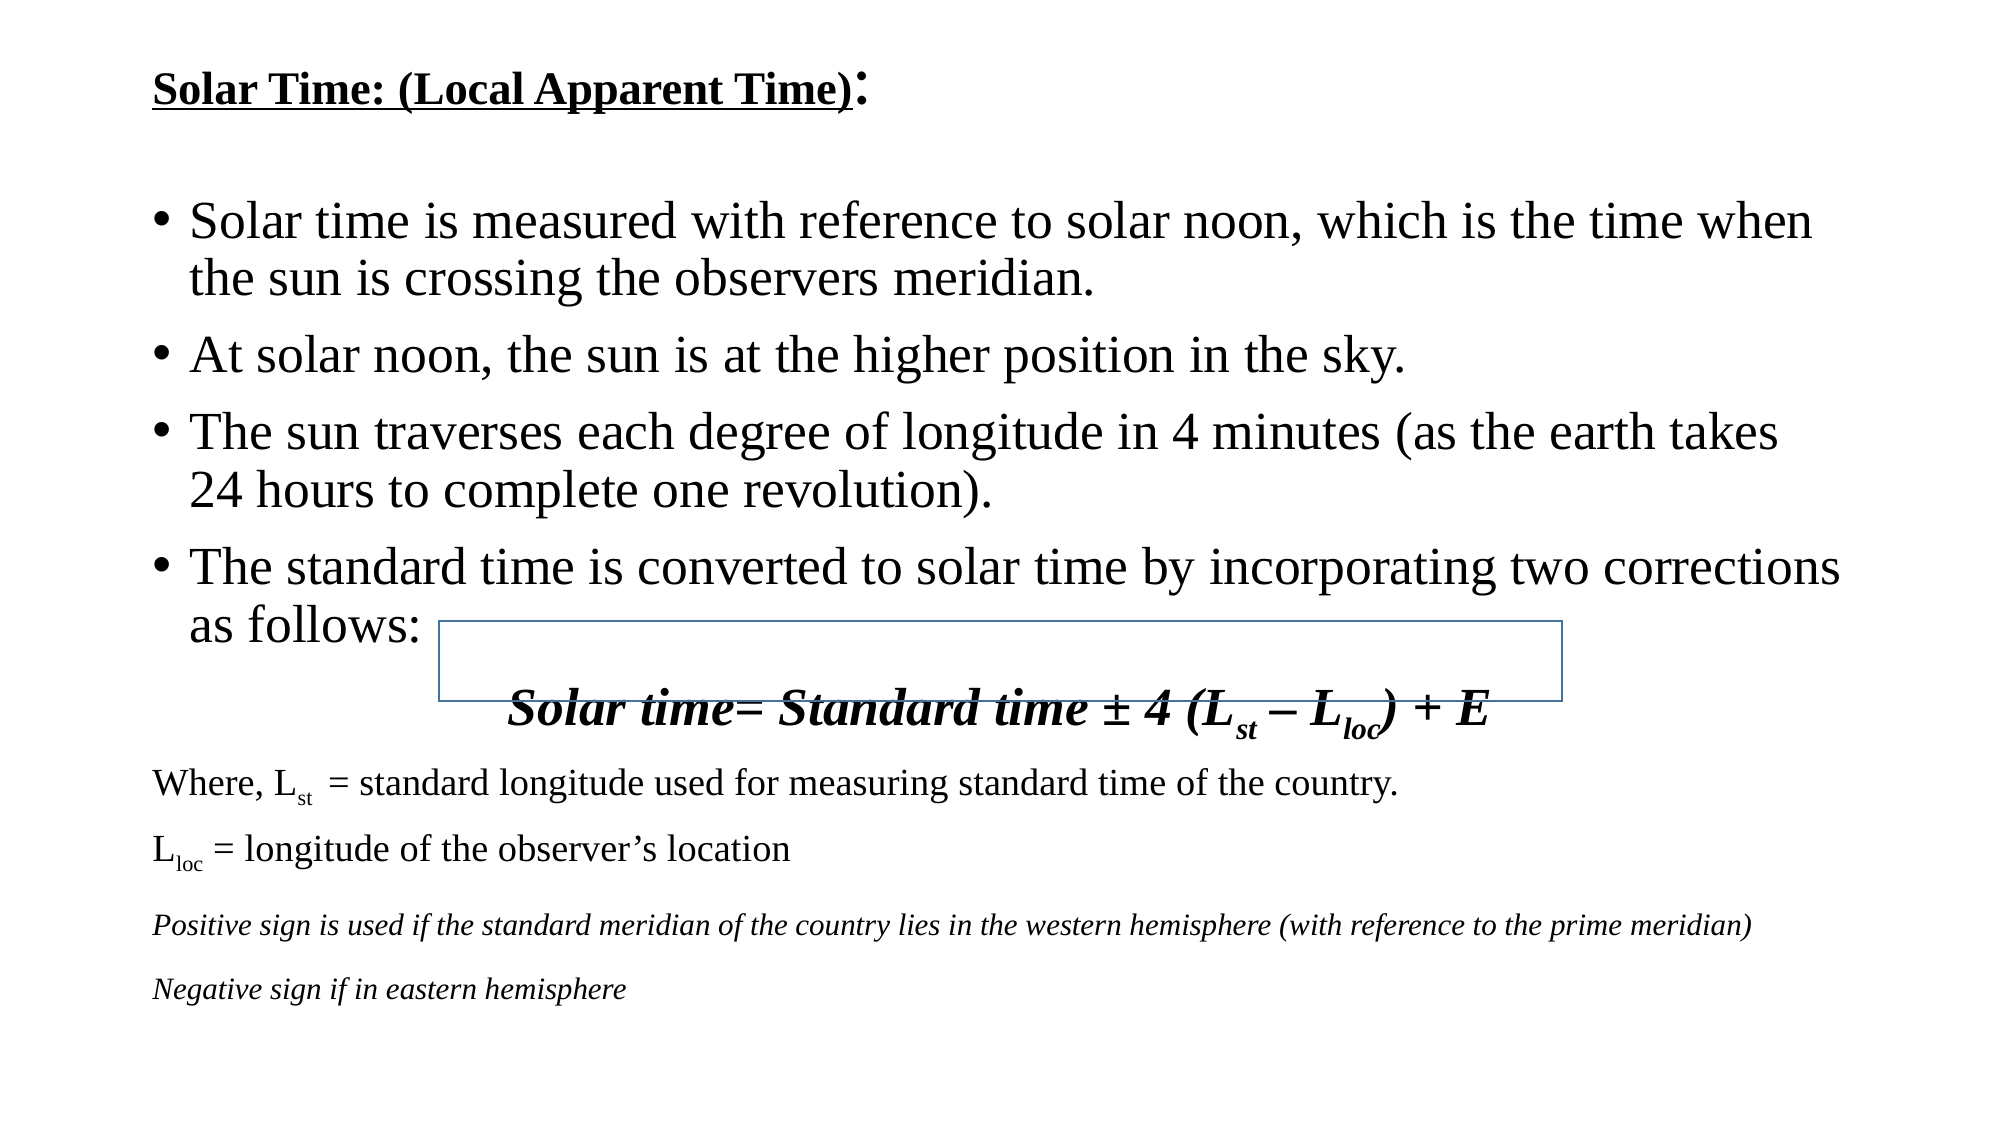

# Solar Time: (Local Apparent Time):
Solar time is measured with reference to solar noon, which is the time when the sun is crossing the observers meridian.
At solar noon, the sun is at the higher position in the sky.
The sun traverses each degree of longitude in 4 minutes (as the earth takes 24 hours to complete one revolution).
The standard time is converted to solar time by incorporating two corrections as follows:
Solar time= Standard time ± 4 (Lst – Lloc) + E
Where, Lst  = standard longitude used for measuring standard time of the country.
Lloc = longitude of the observer’s location
Positive sign is used if the standard meridian of the country lies in the western hemisphere (with reference to the prime meridian)
Negative sign if in eastern hemisphere